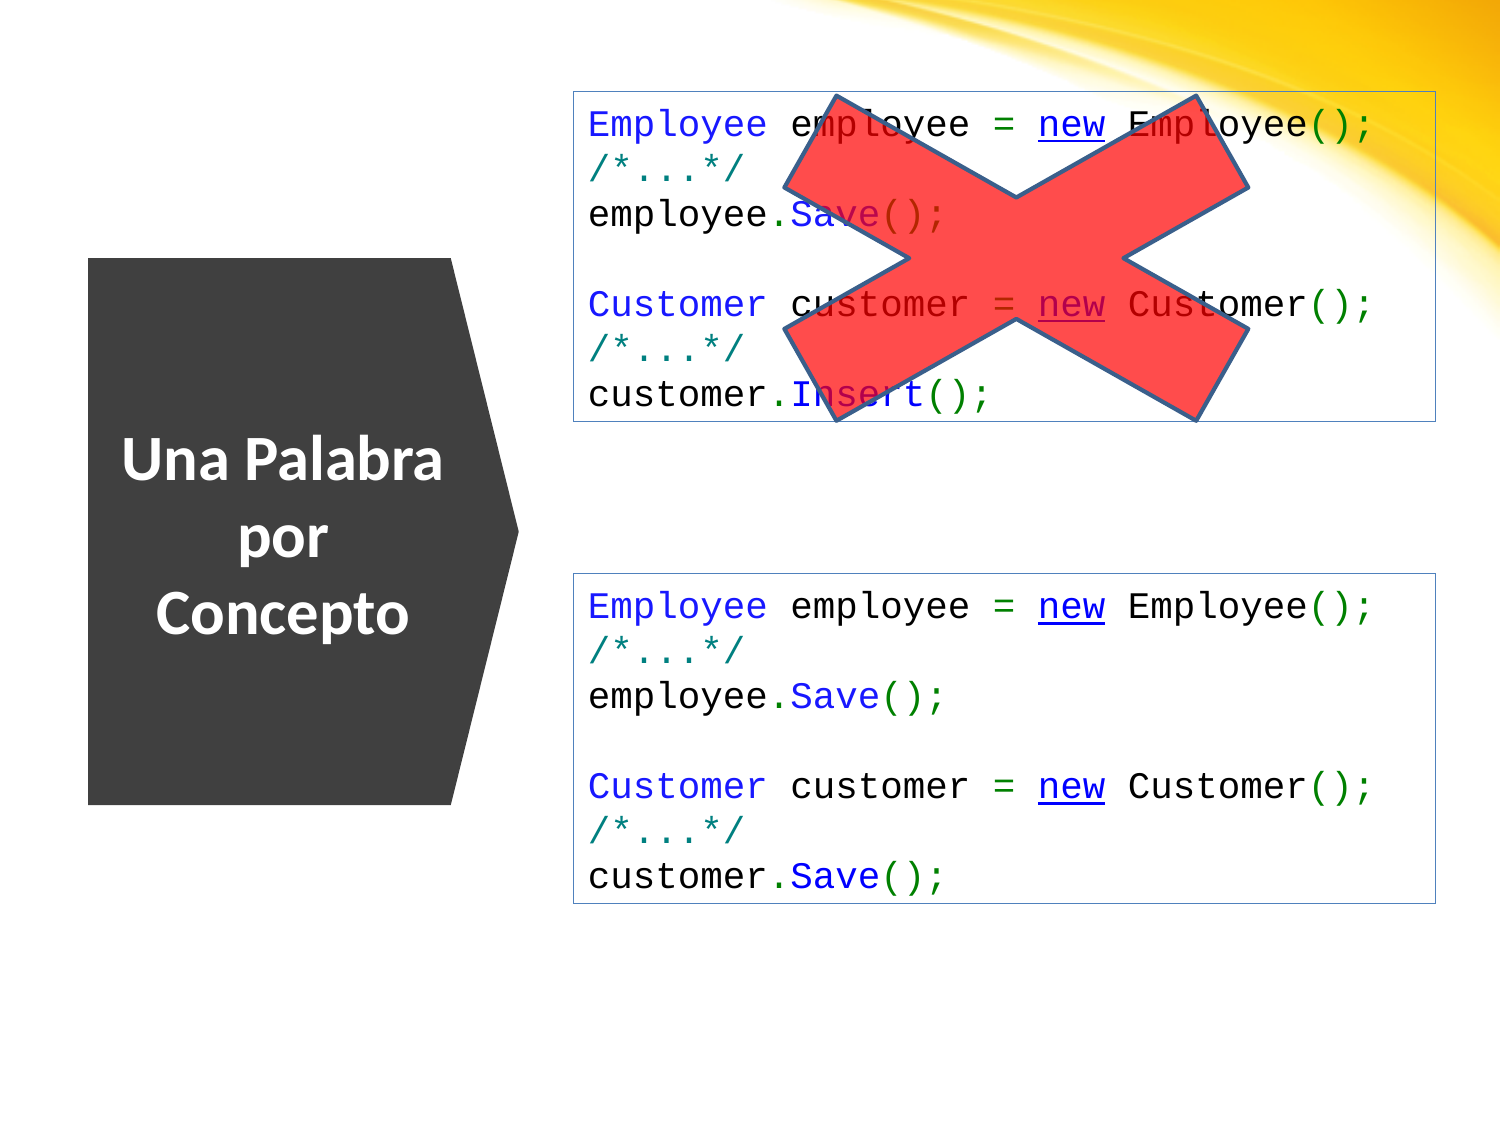

Employee employee = new Employee();
/*...*/
employee.Save();
Customer customer = new Customer();
/*...*/
customer.Insert();

# Una Palabra por Concepto
Employee employee = new Employee();
/*...*/
employee.Save();
Customer customer = new Customer();
/*...*/
customer.Save();